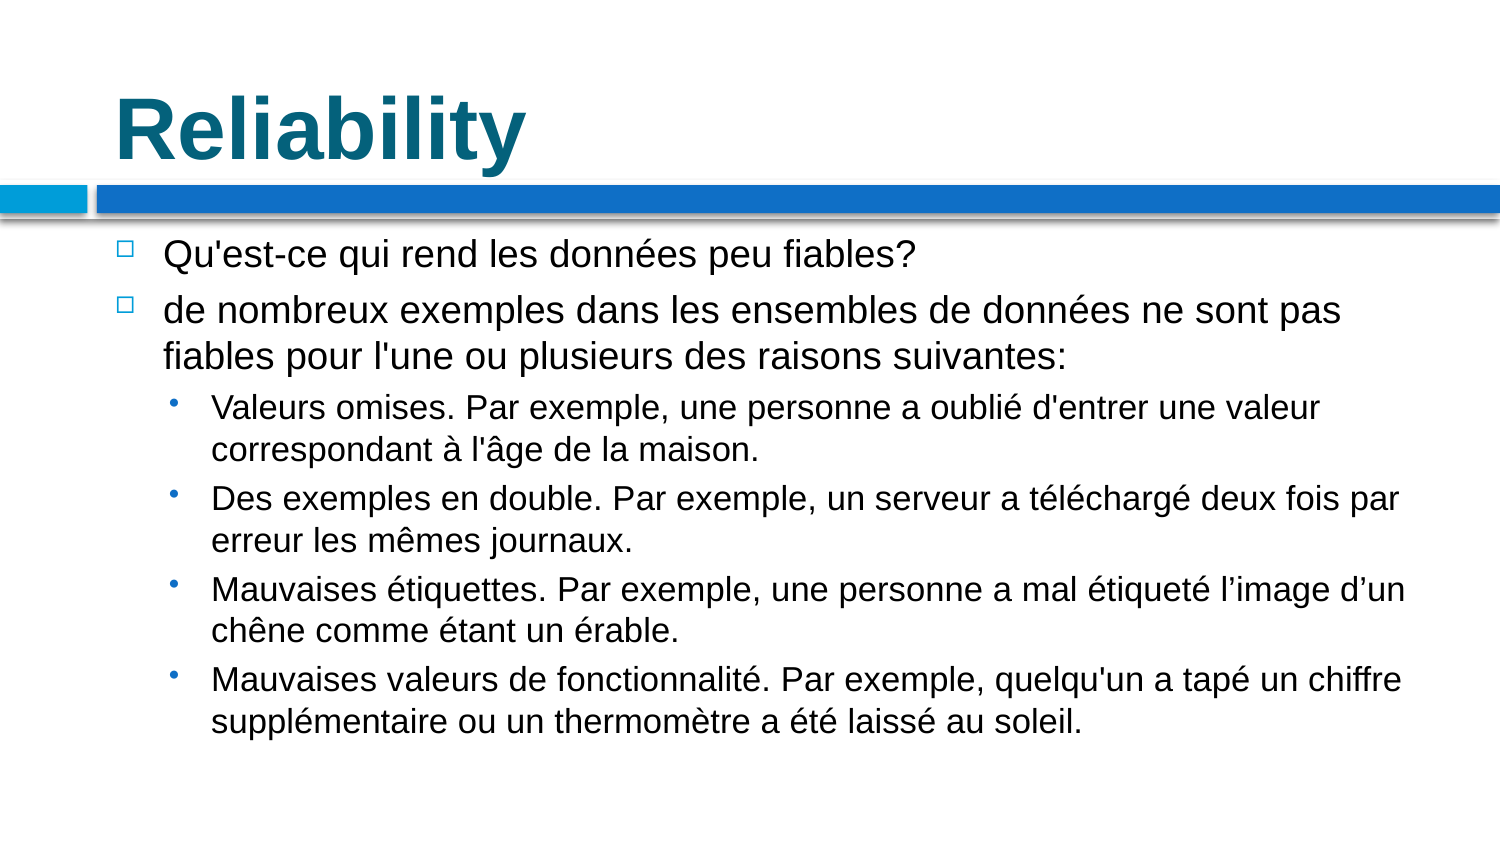

# Reliability
Qu'est-ce qui rend les données peu fiables?
de nombreux exemples dans les ensembles de données ne sont pas fiables pour l'une ou plusieurs des raisons suivantes:
Valeurs omises. Par exemple, une personne a oublié d'entrer une valeur correspondant à l'âge de la maison.
Des exemples en double. Par exemple, un serveur a téléchargé deux fois par erreur les mêmes journaux.
Mauvaises étiquettes. Par exemple, une personne a mal étiqueté l’image d’un chêne comme étant un érable.
Mauvaises valeurs de fonctionnalité. Par exemple, quelqu'un a tapé un chiffre supplémentaire ou un thermomètre a été laissé au soleil.